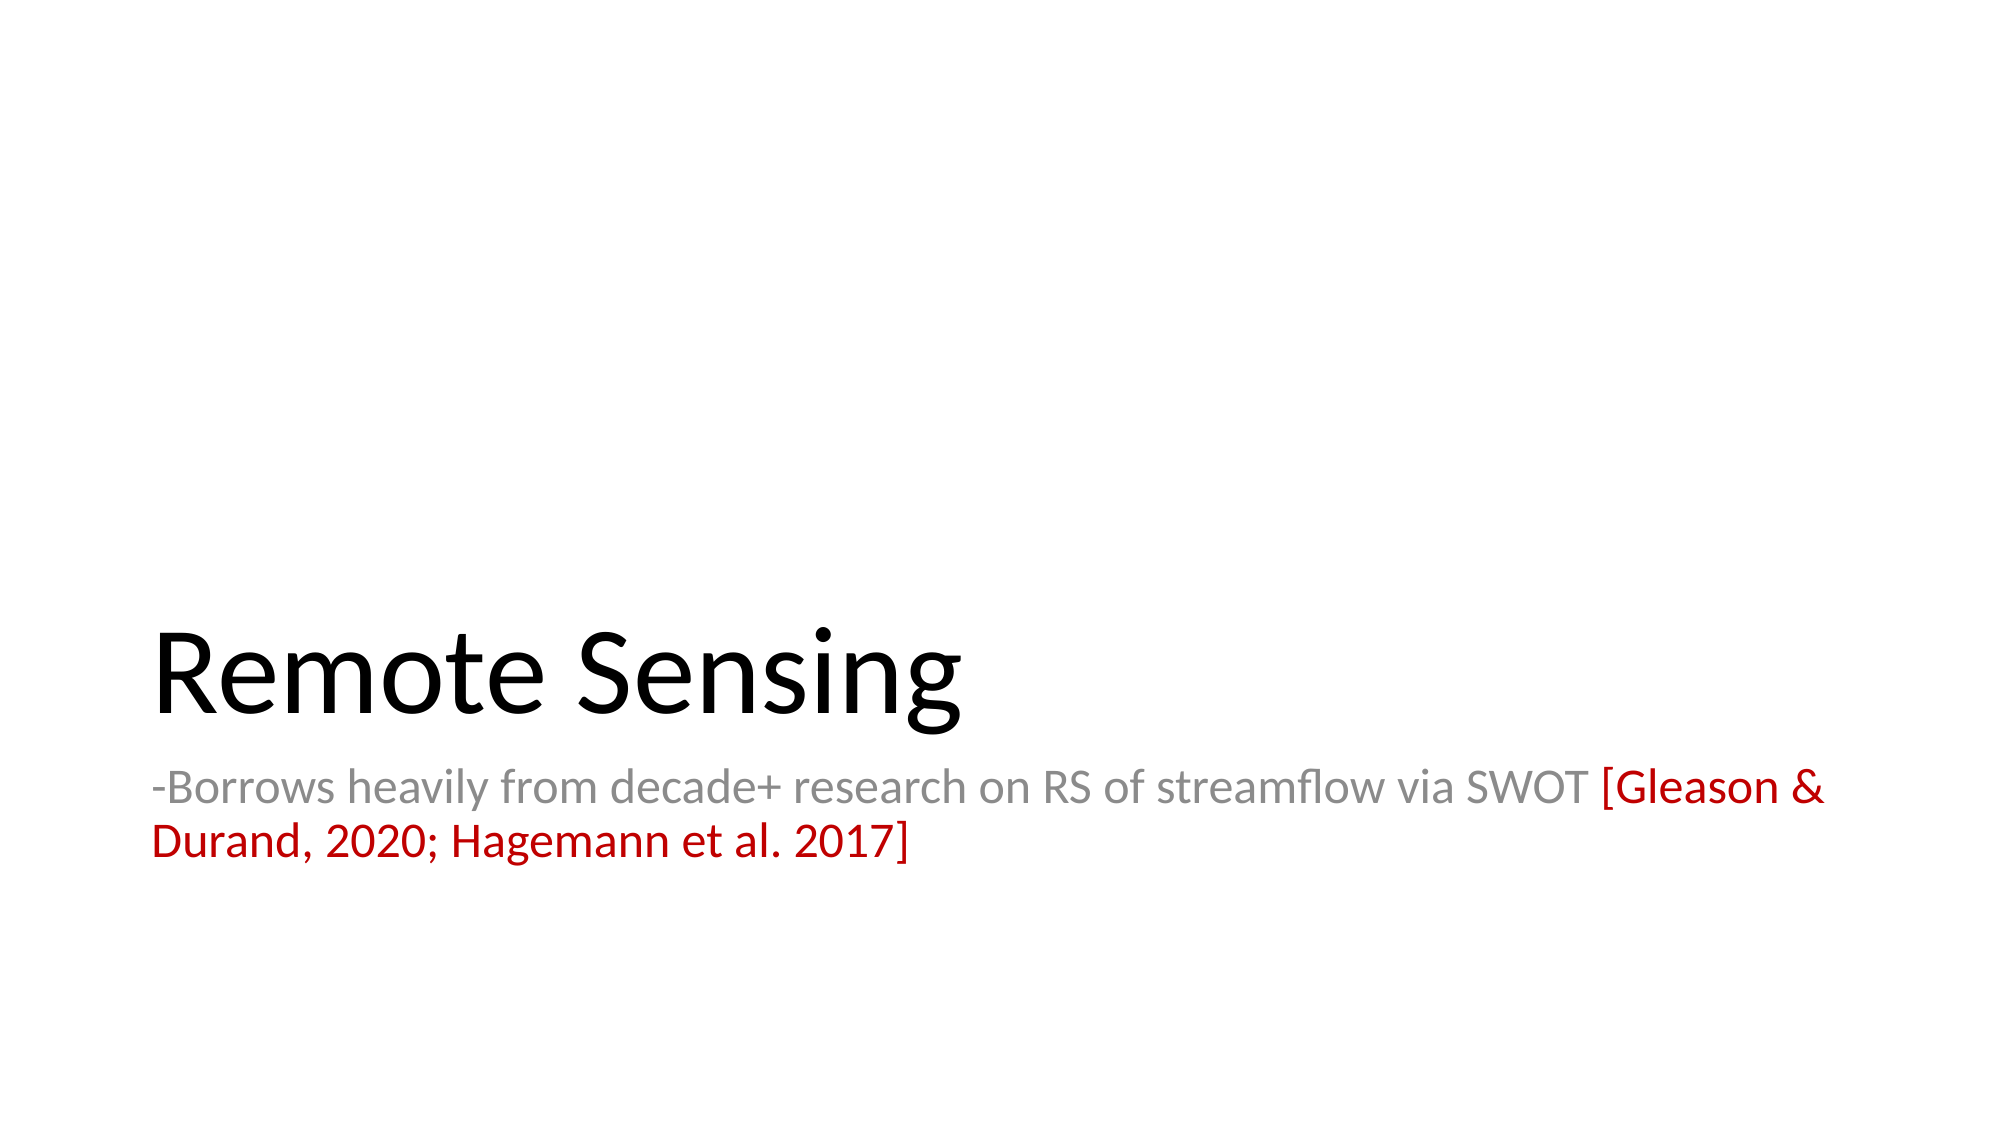

# Remote Sensing
-Borrows heavily from decade+ research on RS of streamflow via SWOT [Gleason & Durand, 2020; Hagemann et al. 2017]